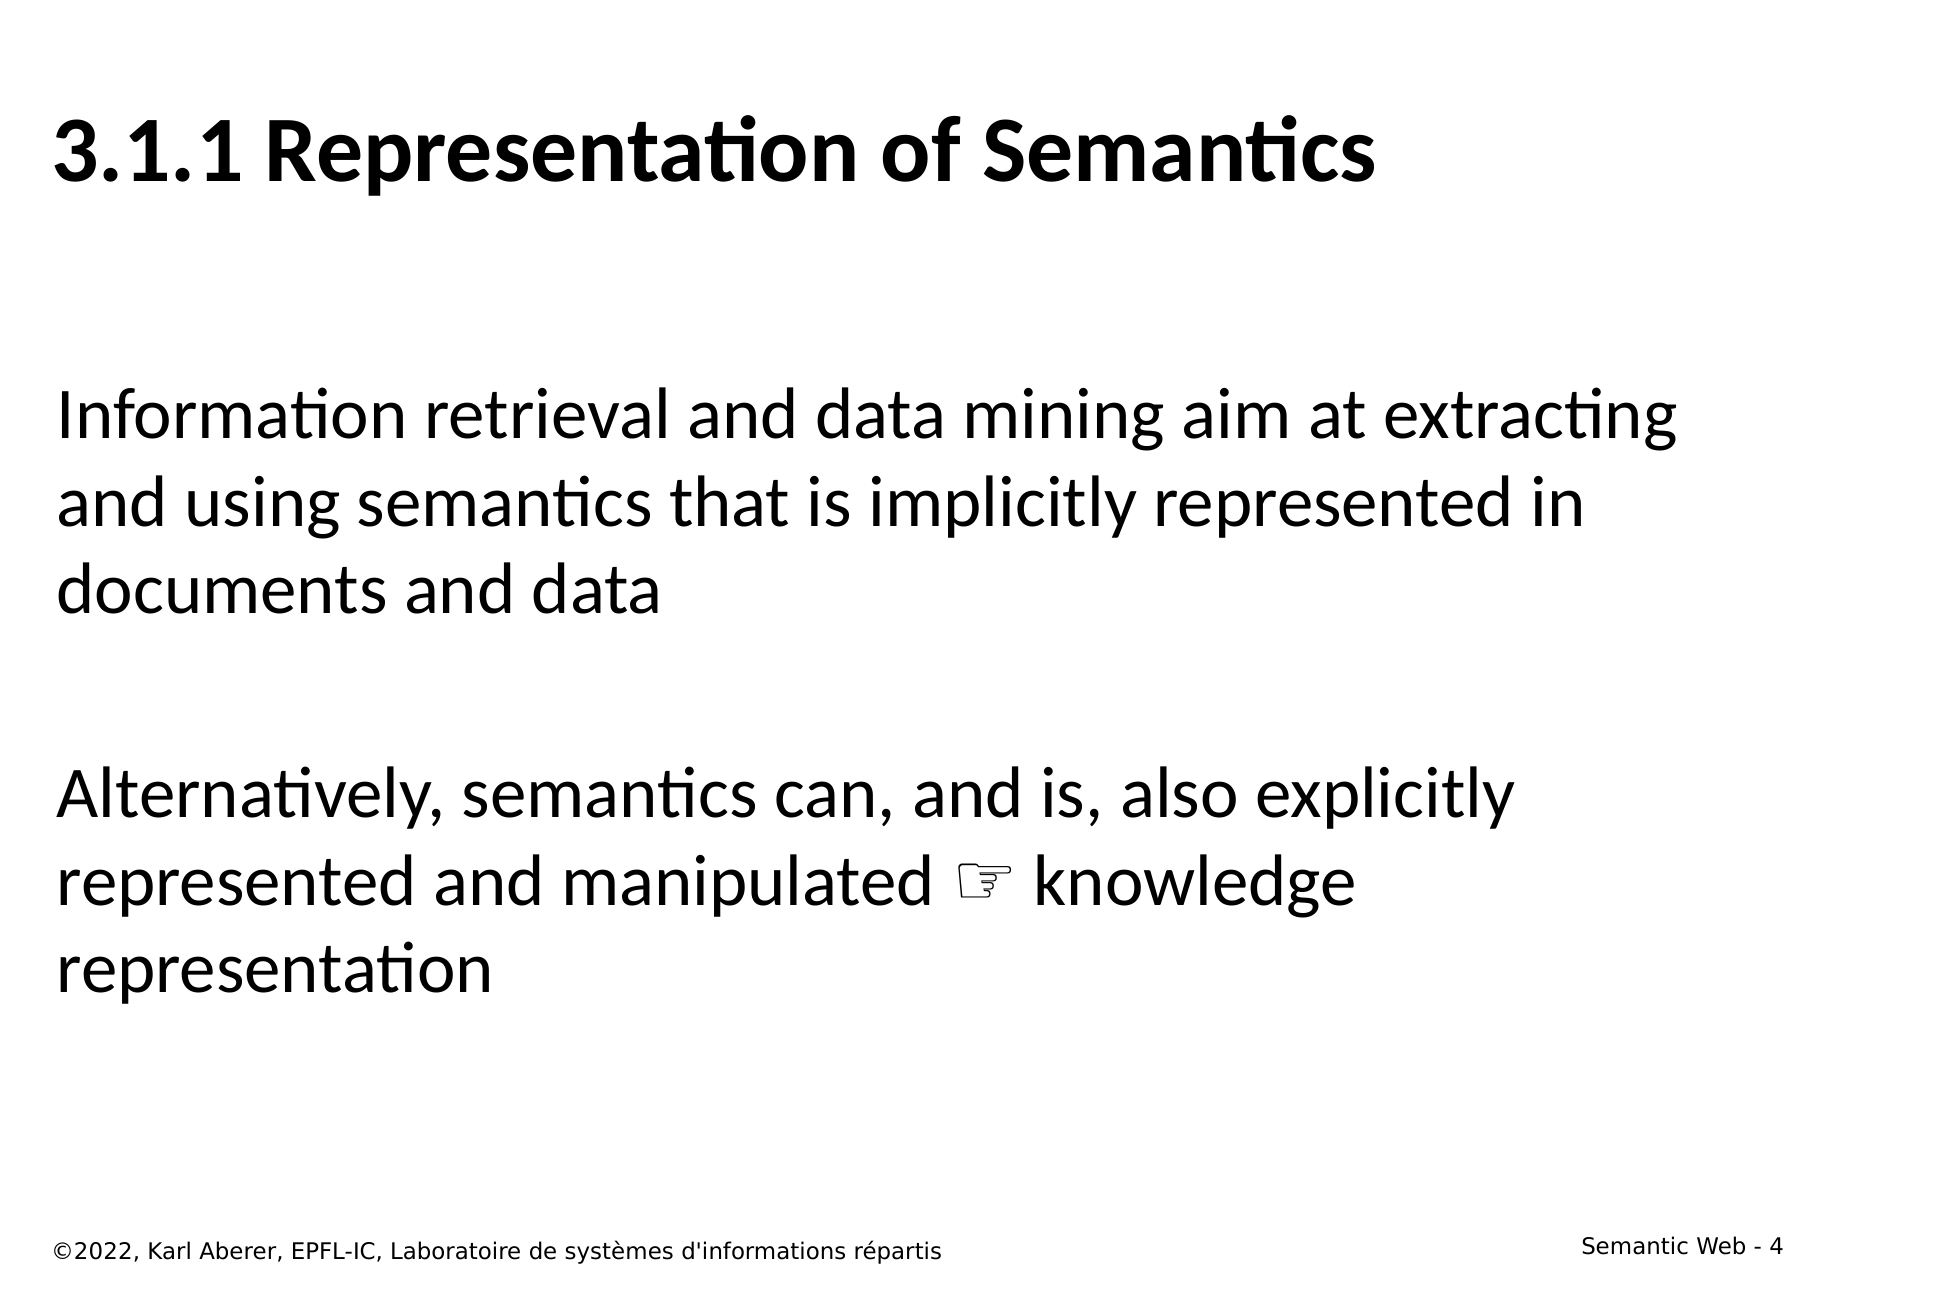

# 3.1.1 Representation of Semantics

Information retrieval and data mining aim at extracting and using semantics that is implicitly represented in documents and data

Alternatively, semantics can, and is, also explicitly represented and manipulated ☞ knowledge representation
©2022, Karl Aberer, EPFL-IC, Laboratoire de systèmes d'informations répartis